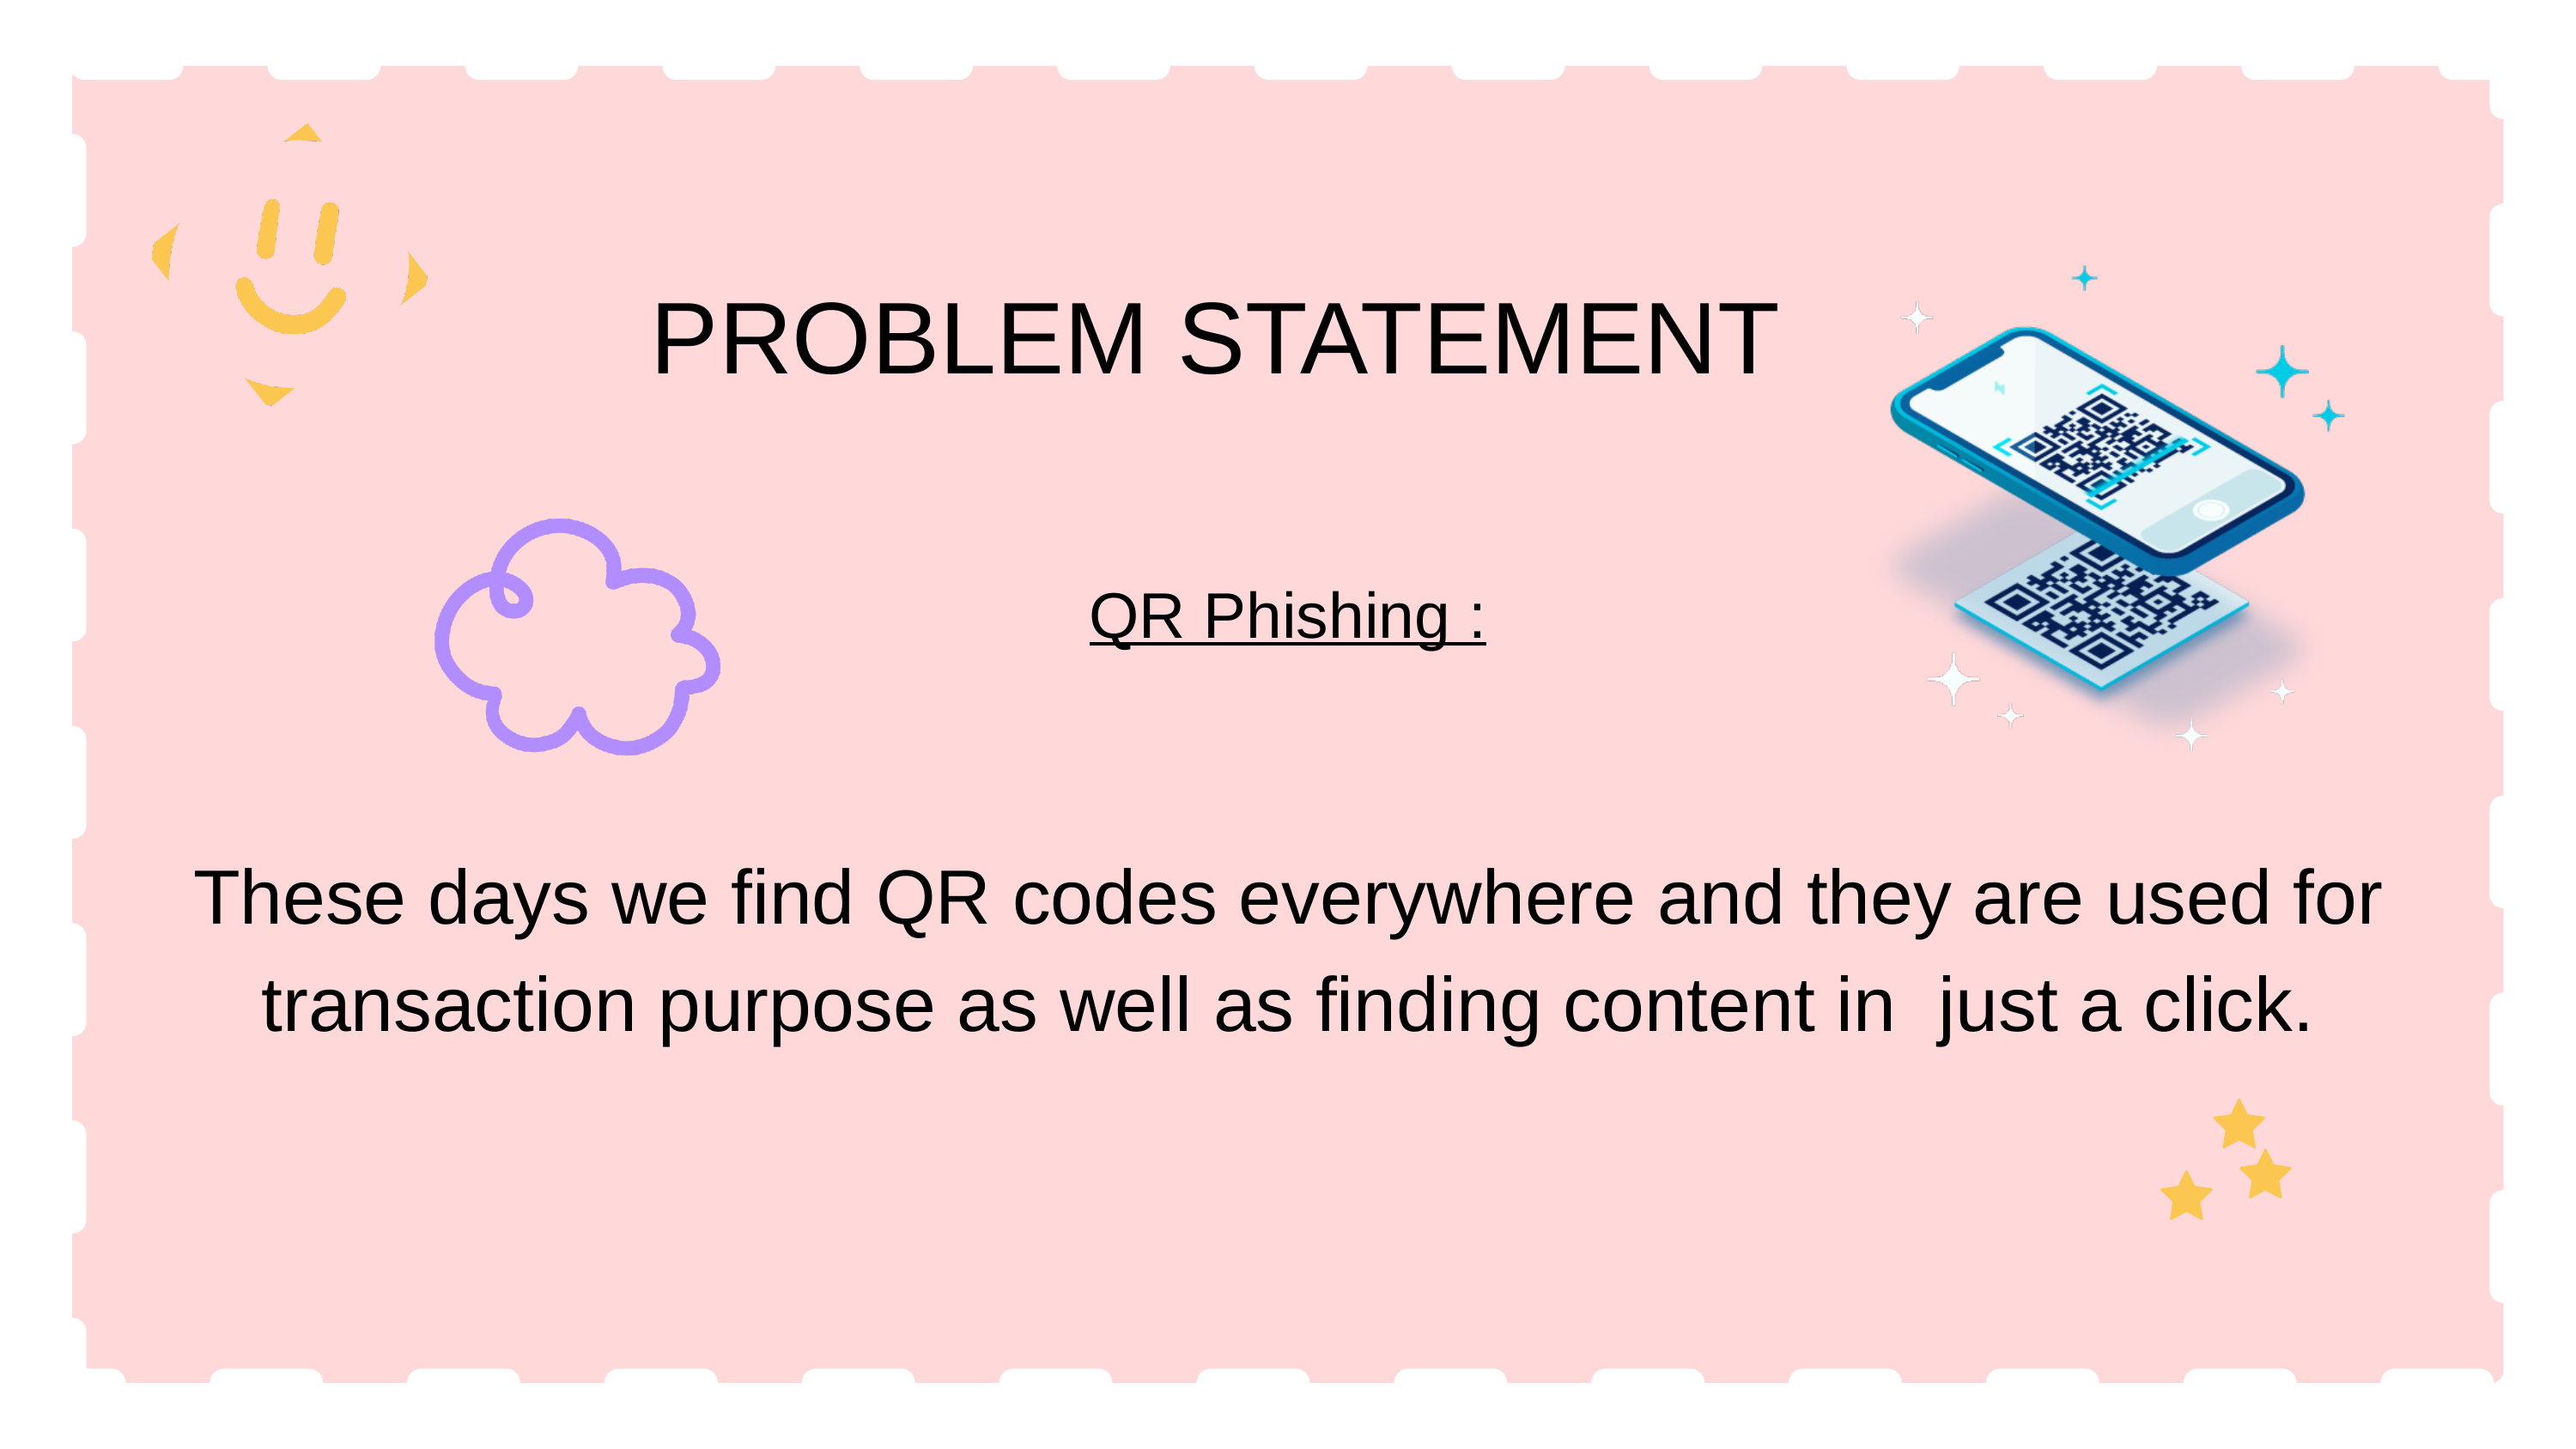

PROBLEM STATEMENT

QR Phishing :

These days we find QR codes everywhere and they are used for transaction purpose as well as finding content in  just a click.
Your paragraph text